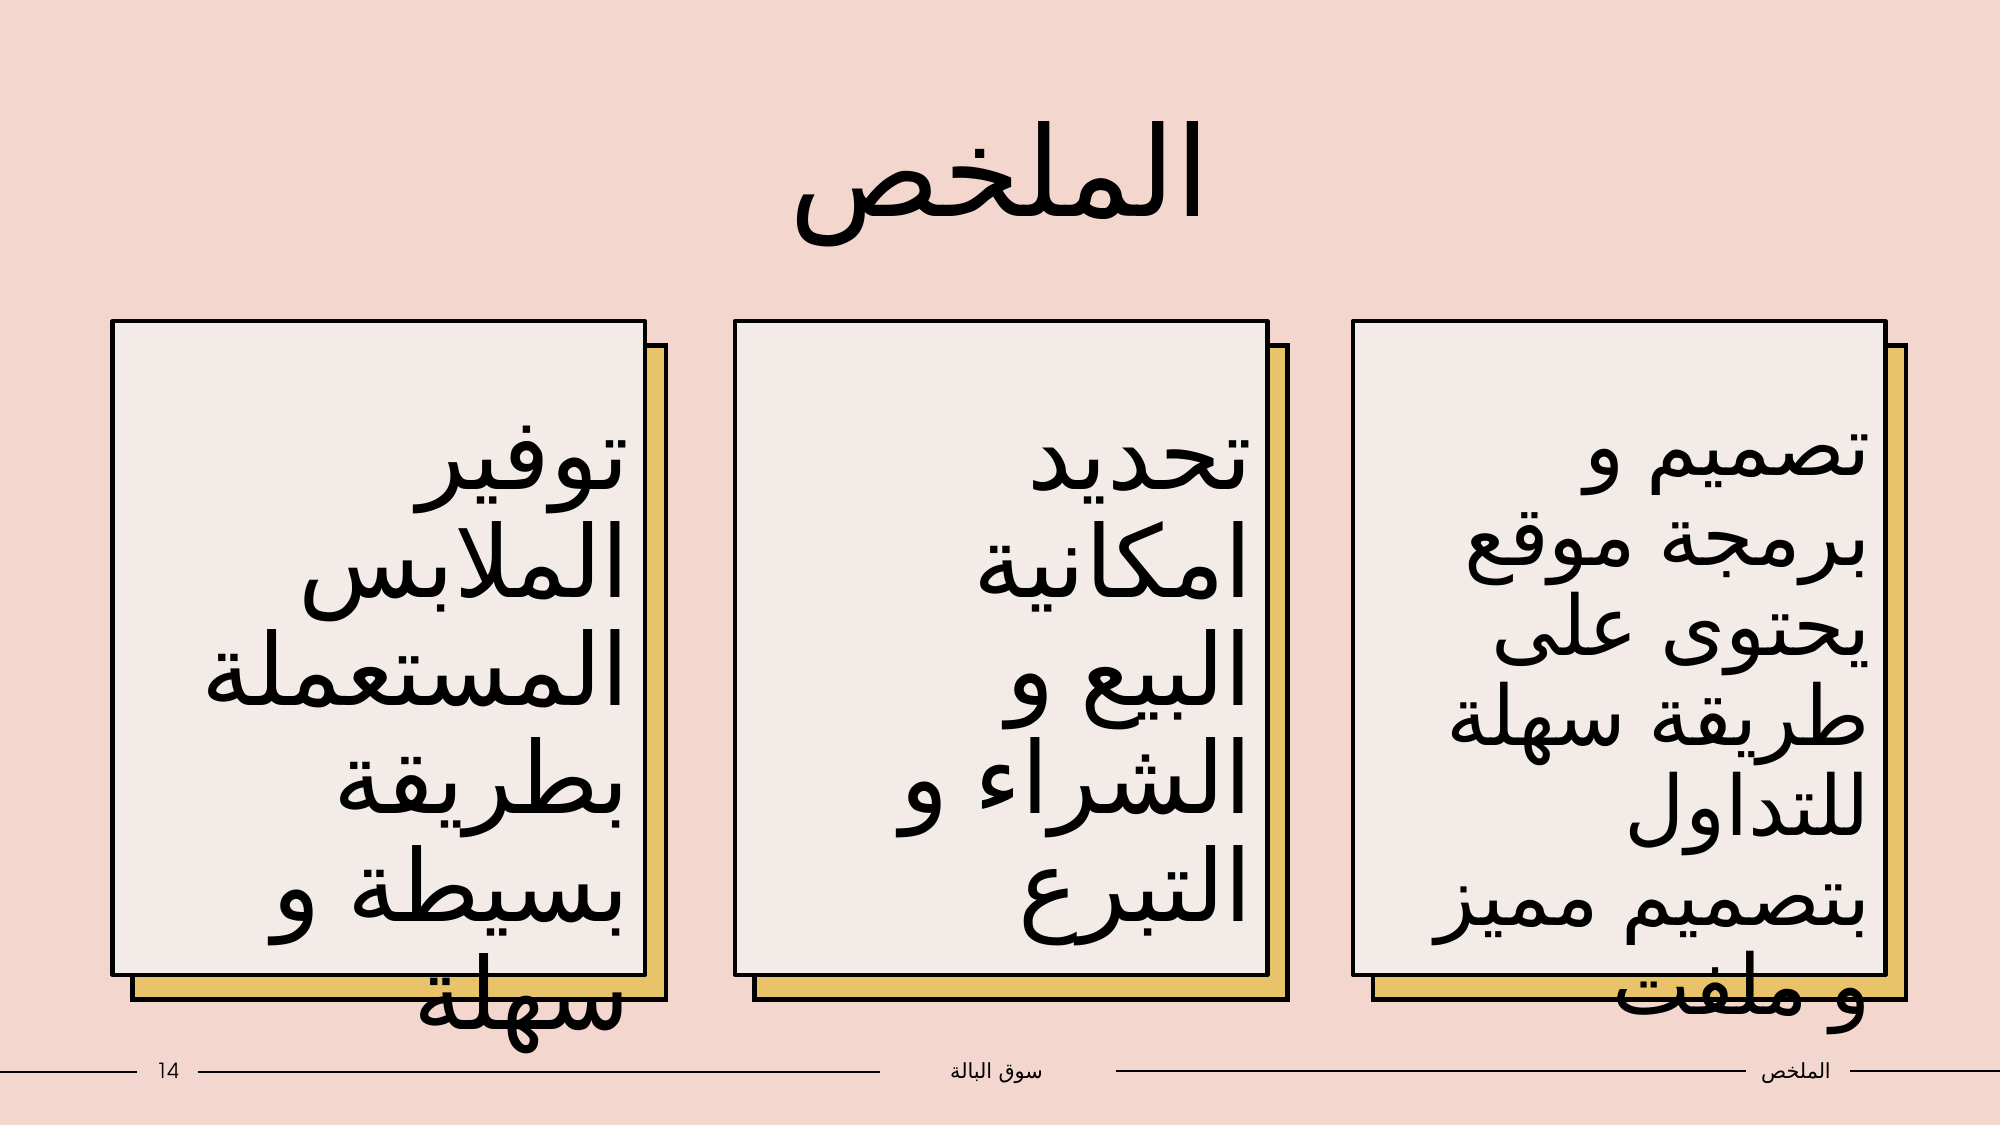

# الملخص
توفير الملابس المستعملة بطريقة بسيطة و سهلة
تحديد امكانية البيع و الشراء و التبرع
تصميم و برمجة موقع يحتوى على طريقة سهلة للتداول بتصميم مميز و ملفت
14
سوق البالة
الملخص